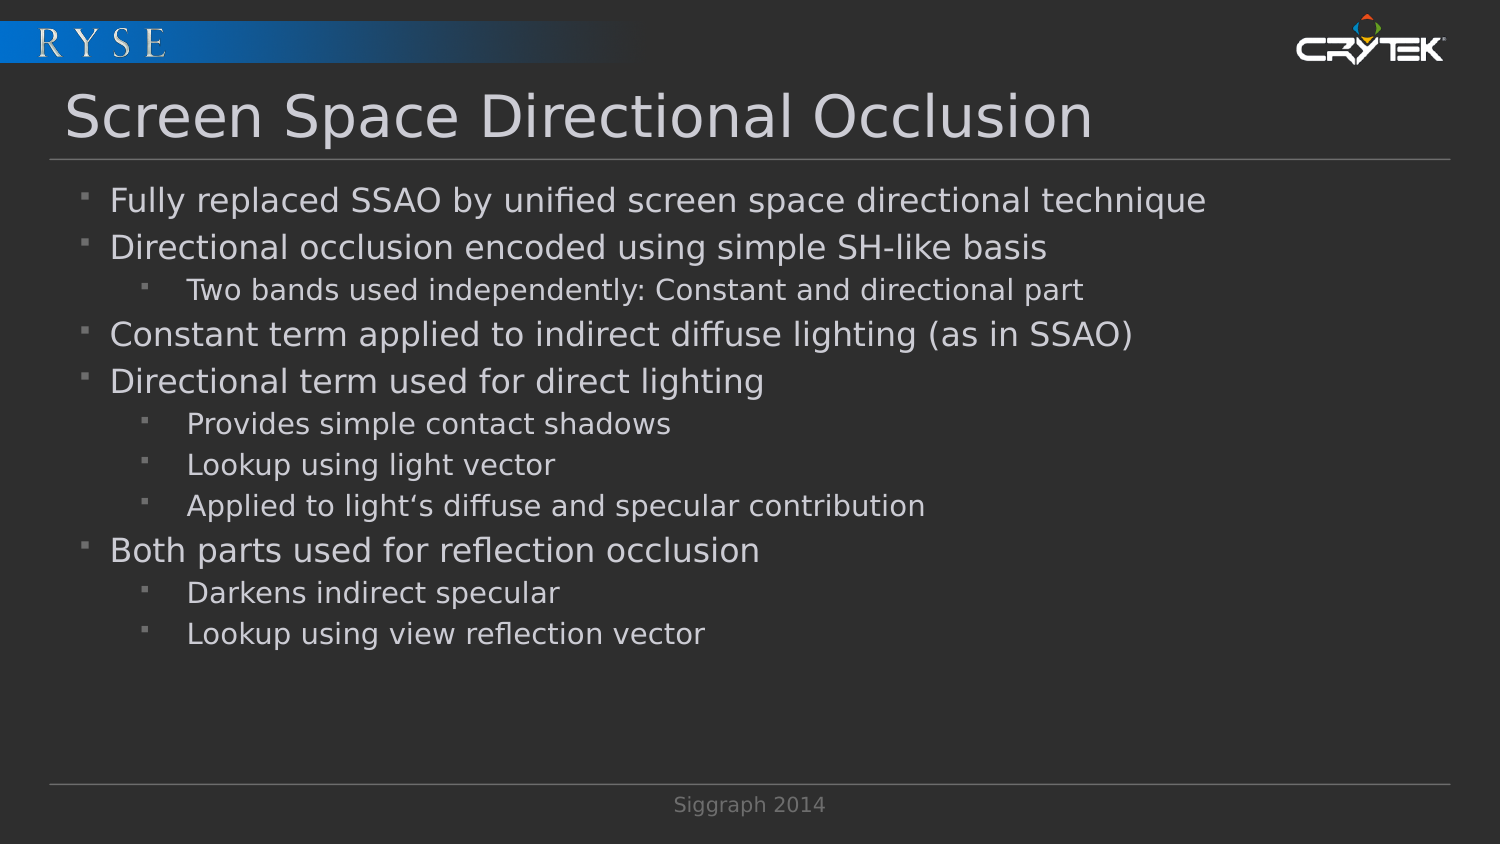

# Screen Space Directional Occlusion
Fully replaced SSAO by unified screen space directional technique
Directional occlusion encoded using simple SH-like basis
Two bands used independently: Constant and directional part
Constant term applied to indirect diffuse lighting (as in SSAO)
Directional term used for direct lighting
Provides simple contact shadows
Lookup using light vector
Applied to light‘s diffuse and specular contribution
Both parts used for reflection occlusion
Darkens indirect specular
Lookup using view reflection vector